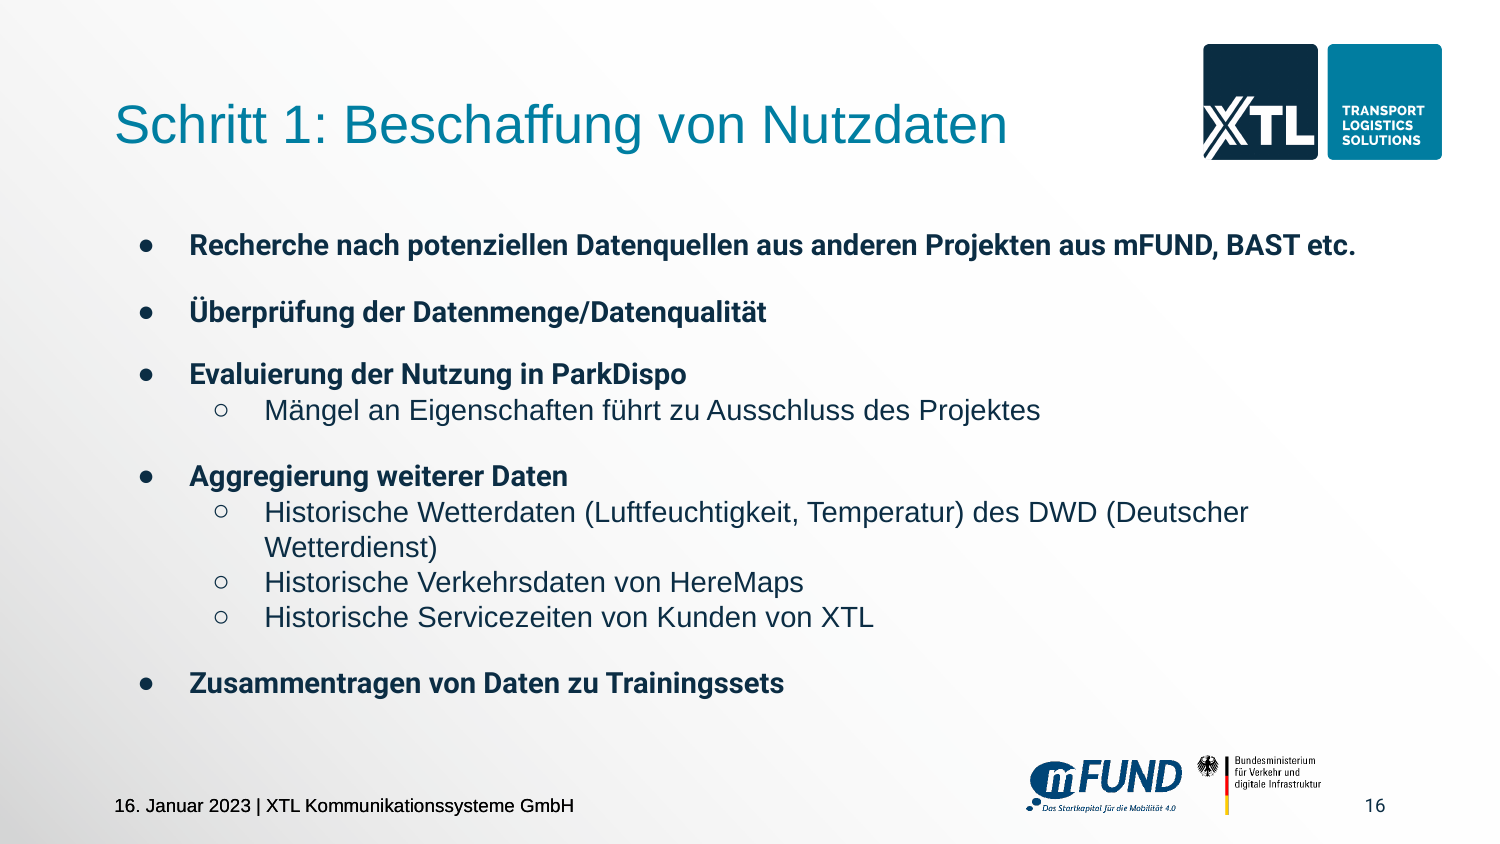

# Schritt 1: Beschaffung von Nutzdaten
Recherche nach potenziellen Datenquellen aus anderen Projekten aus mFUND, BAST etc.
Überprüfung der Datenmenge/Datenqualität
Evaluierung der Nutzung in ParkDispo
Mängel an Eigenschaften führt zu Ausschluss des Projektes
Aggregierung weiterer Daten
Historische Wetterdaten (Luftfeuchtigkeit, Temperatur) des DWD (Deutscher Wetterdienst)
Historische Verkehrsdaten von HereMaps
Historische Servicezeiten von Kunden von XTL
Zusammentragen von Daten zu Trainingssets

16